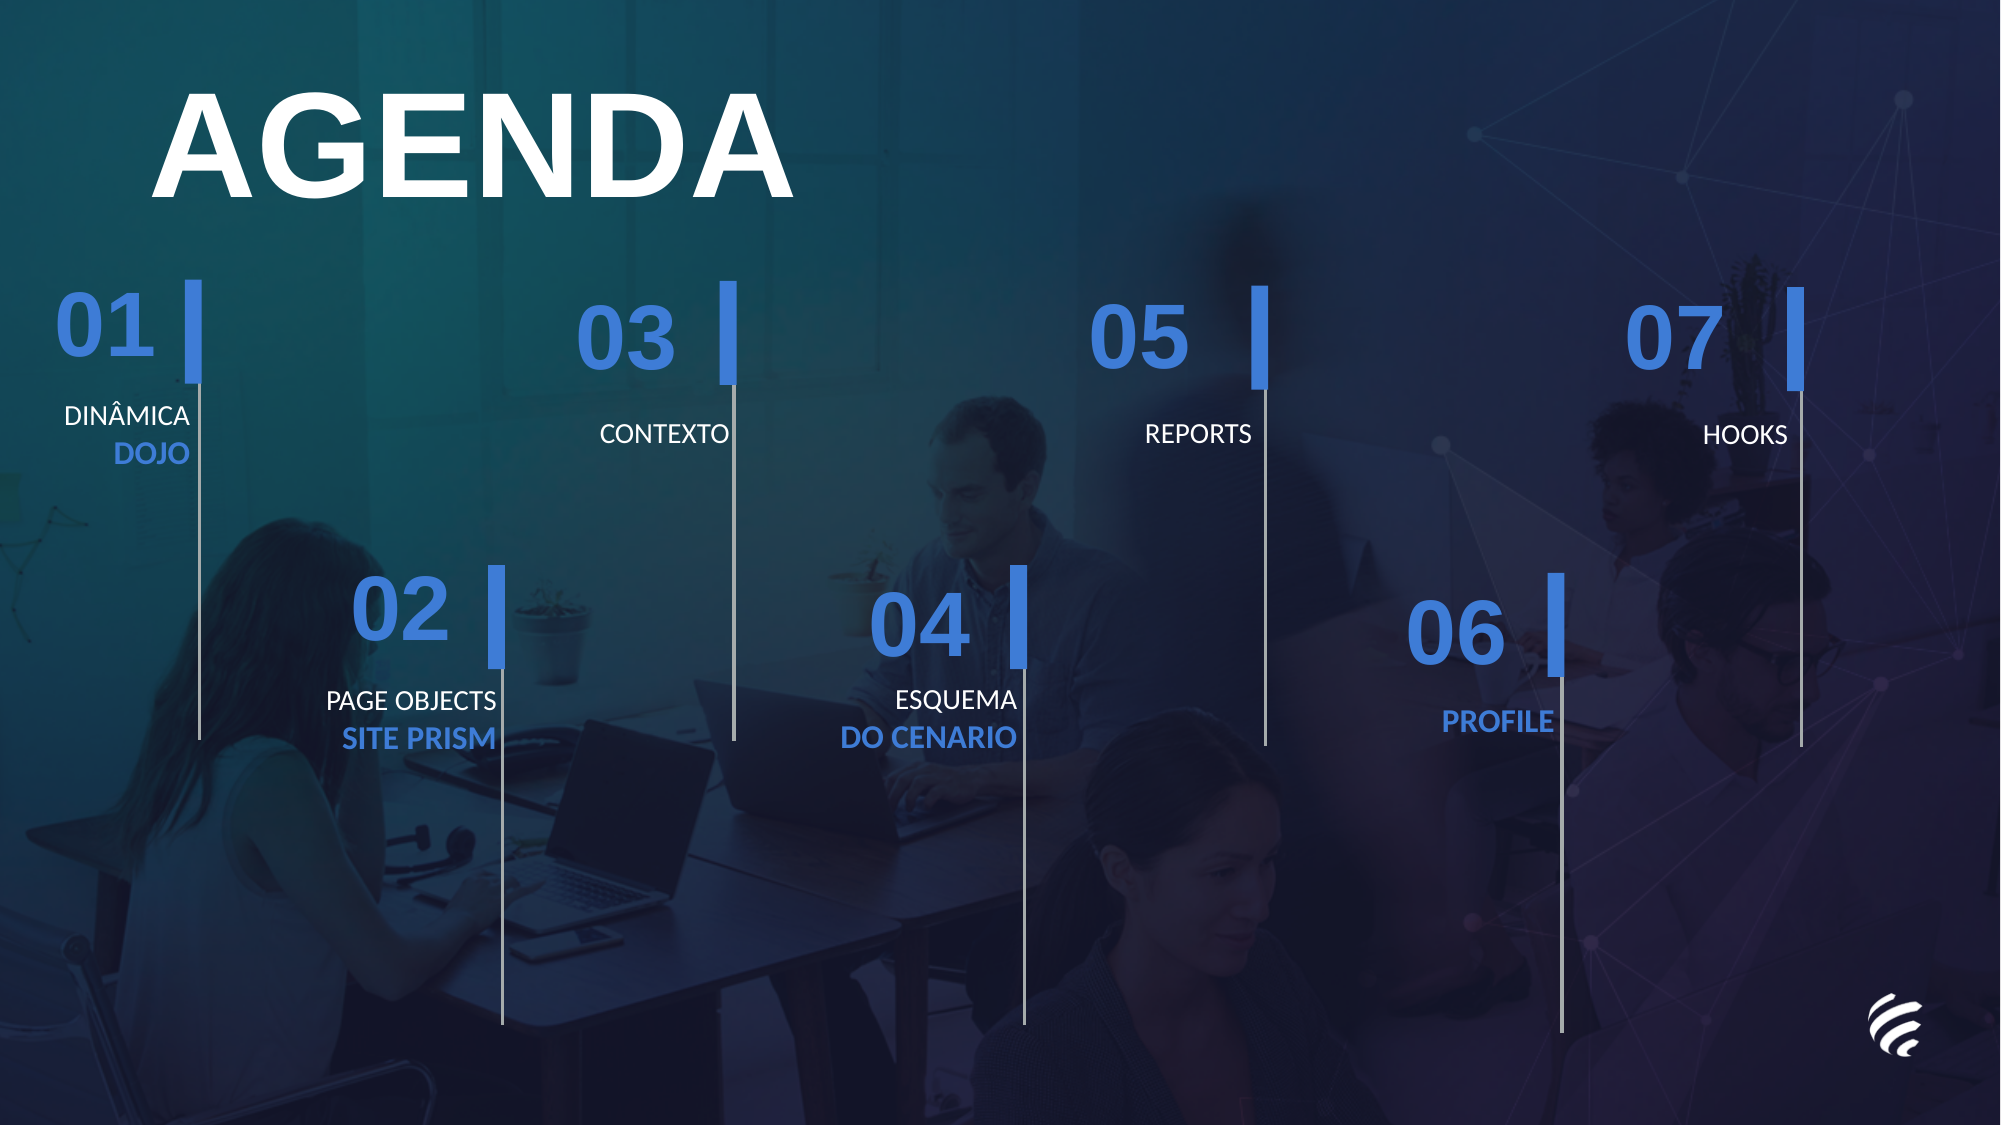

AGENDA
01
05
03
07

DINÂMICA
DOJO
REPORTS
CONTEXTO
HOOKS

02
04

06

ESQUEMA
DO CENARIO
PAGE OBJECTS
SITE PRISM
PROFILE